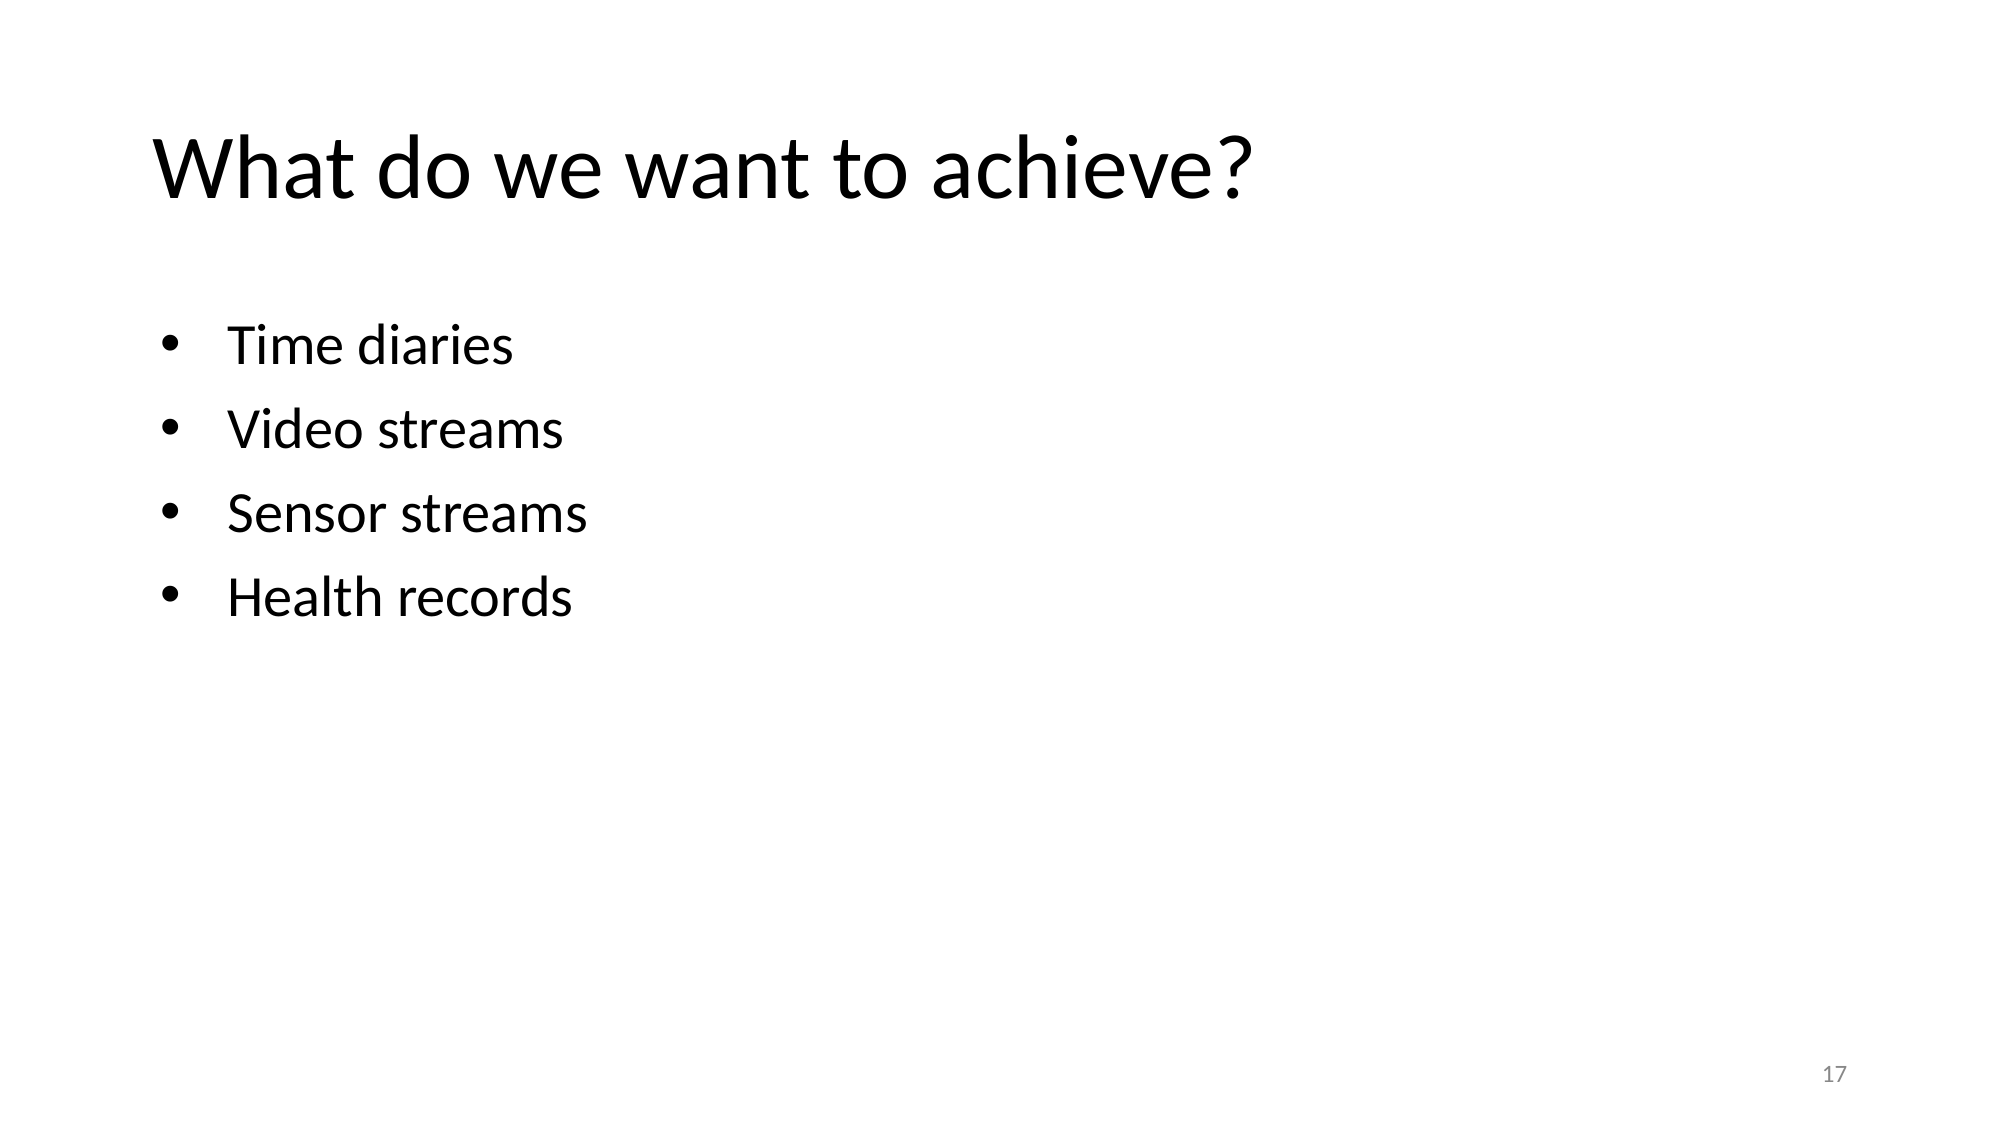

# What do we want to achieve?
Time diaries
Video streams
Sensor streams
Health records

17